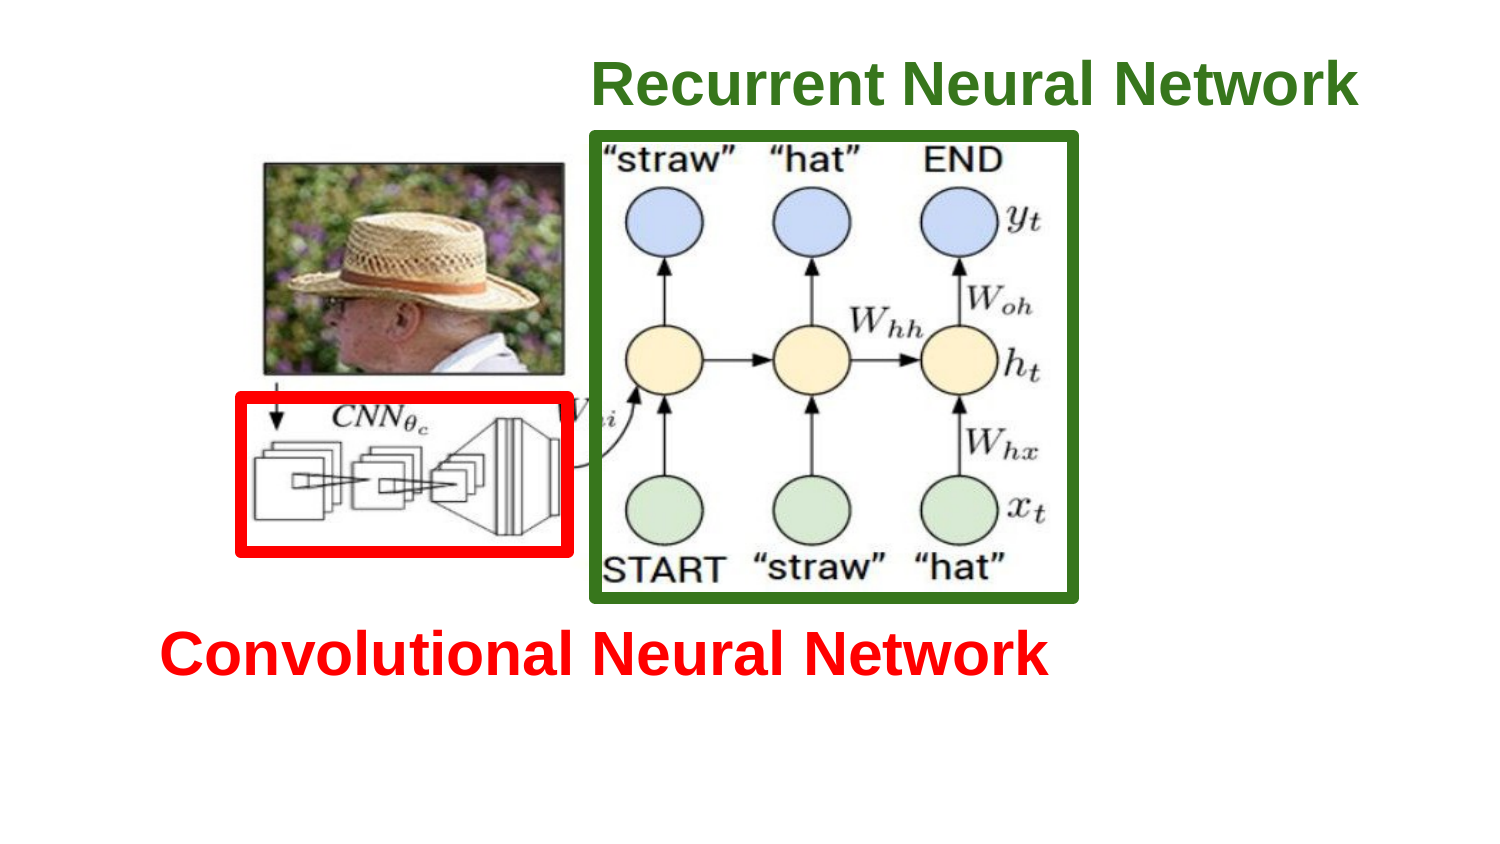

# Recurrent Neural Network

Convolutional Neural Network